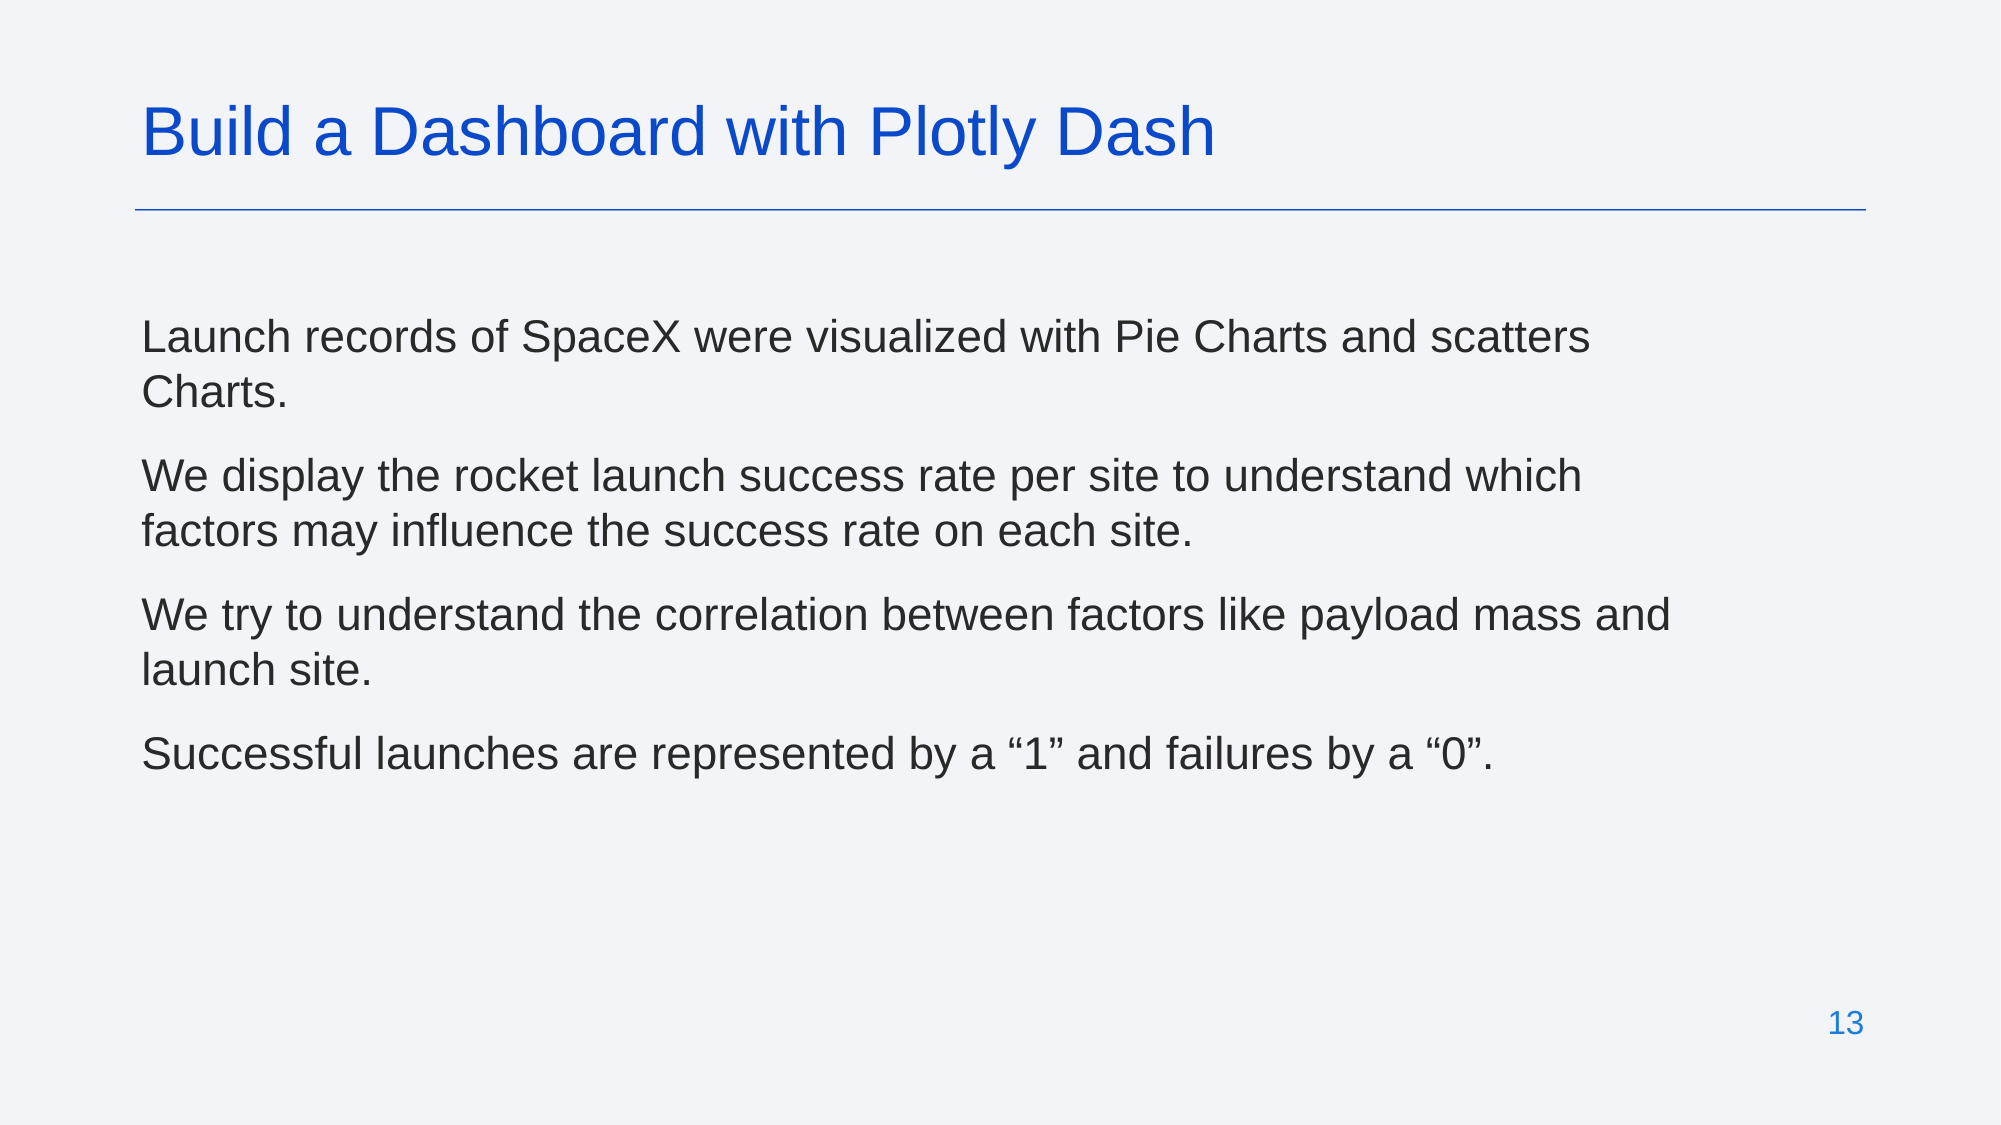

Build a Dashboard with Plotly Dash
Launch records of SpaceX were visualized with Pie Charts and scatters Charts.
We display the rocket launch success rate per site to understand which factors may influence the success rate on each site.
We try to understand the correlation between factors like payload mass and launch site.
Successful launches are represented by a “1” and failures by a “0”.

13